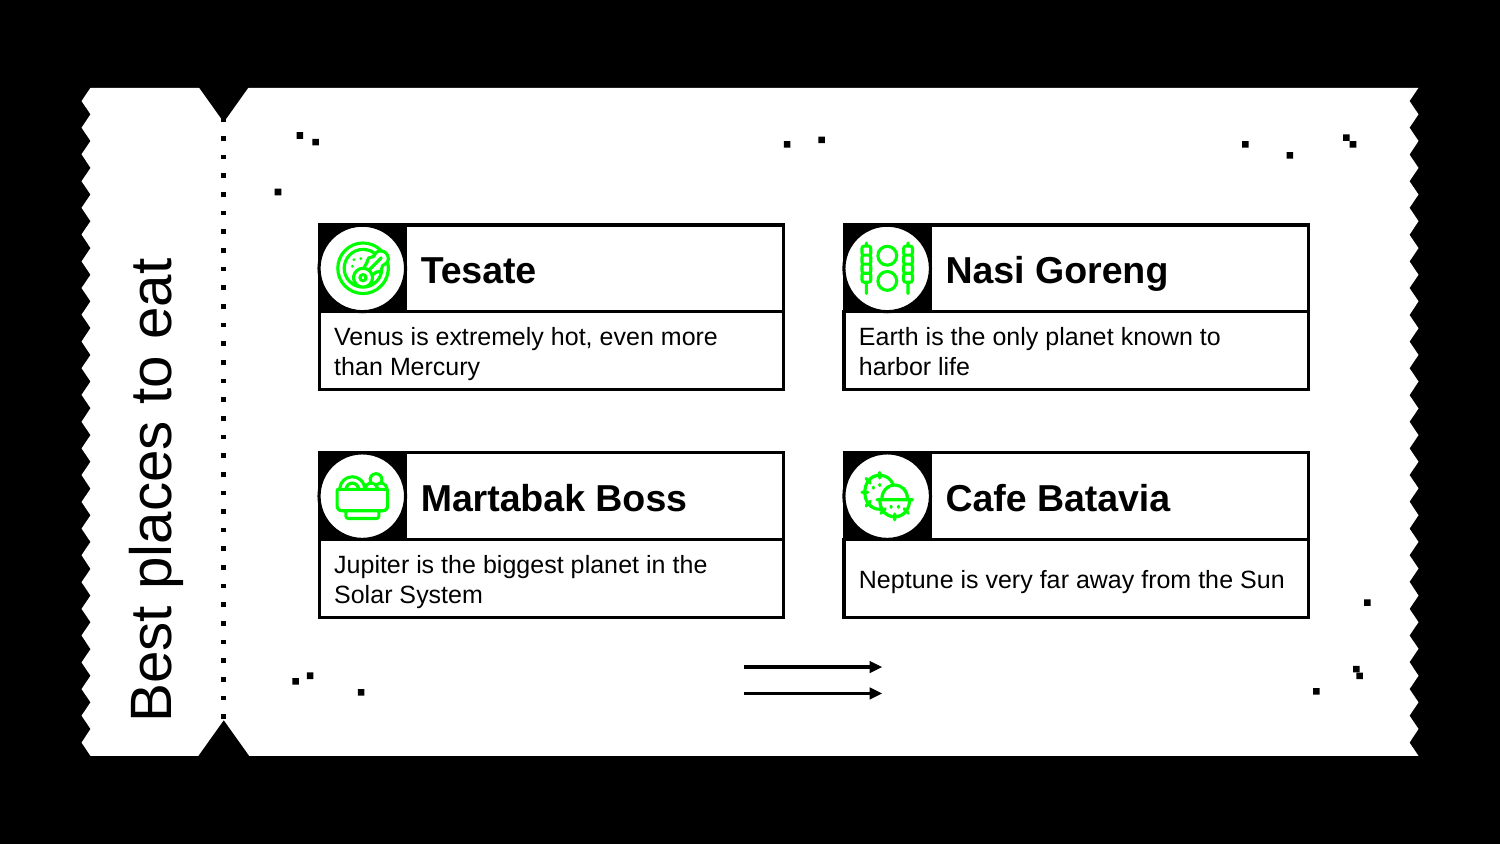

Tesate
Nasi Goreng

Earth is the only planet known to harbor life
Venus is extremely hot, even more than Mercury
# Best places to eat

Martabak Boss
Cafe Batavia

Neptune is very far away from the Sun
Jupiter is the biggest planet in the Solar System
16